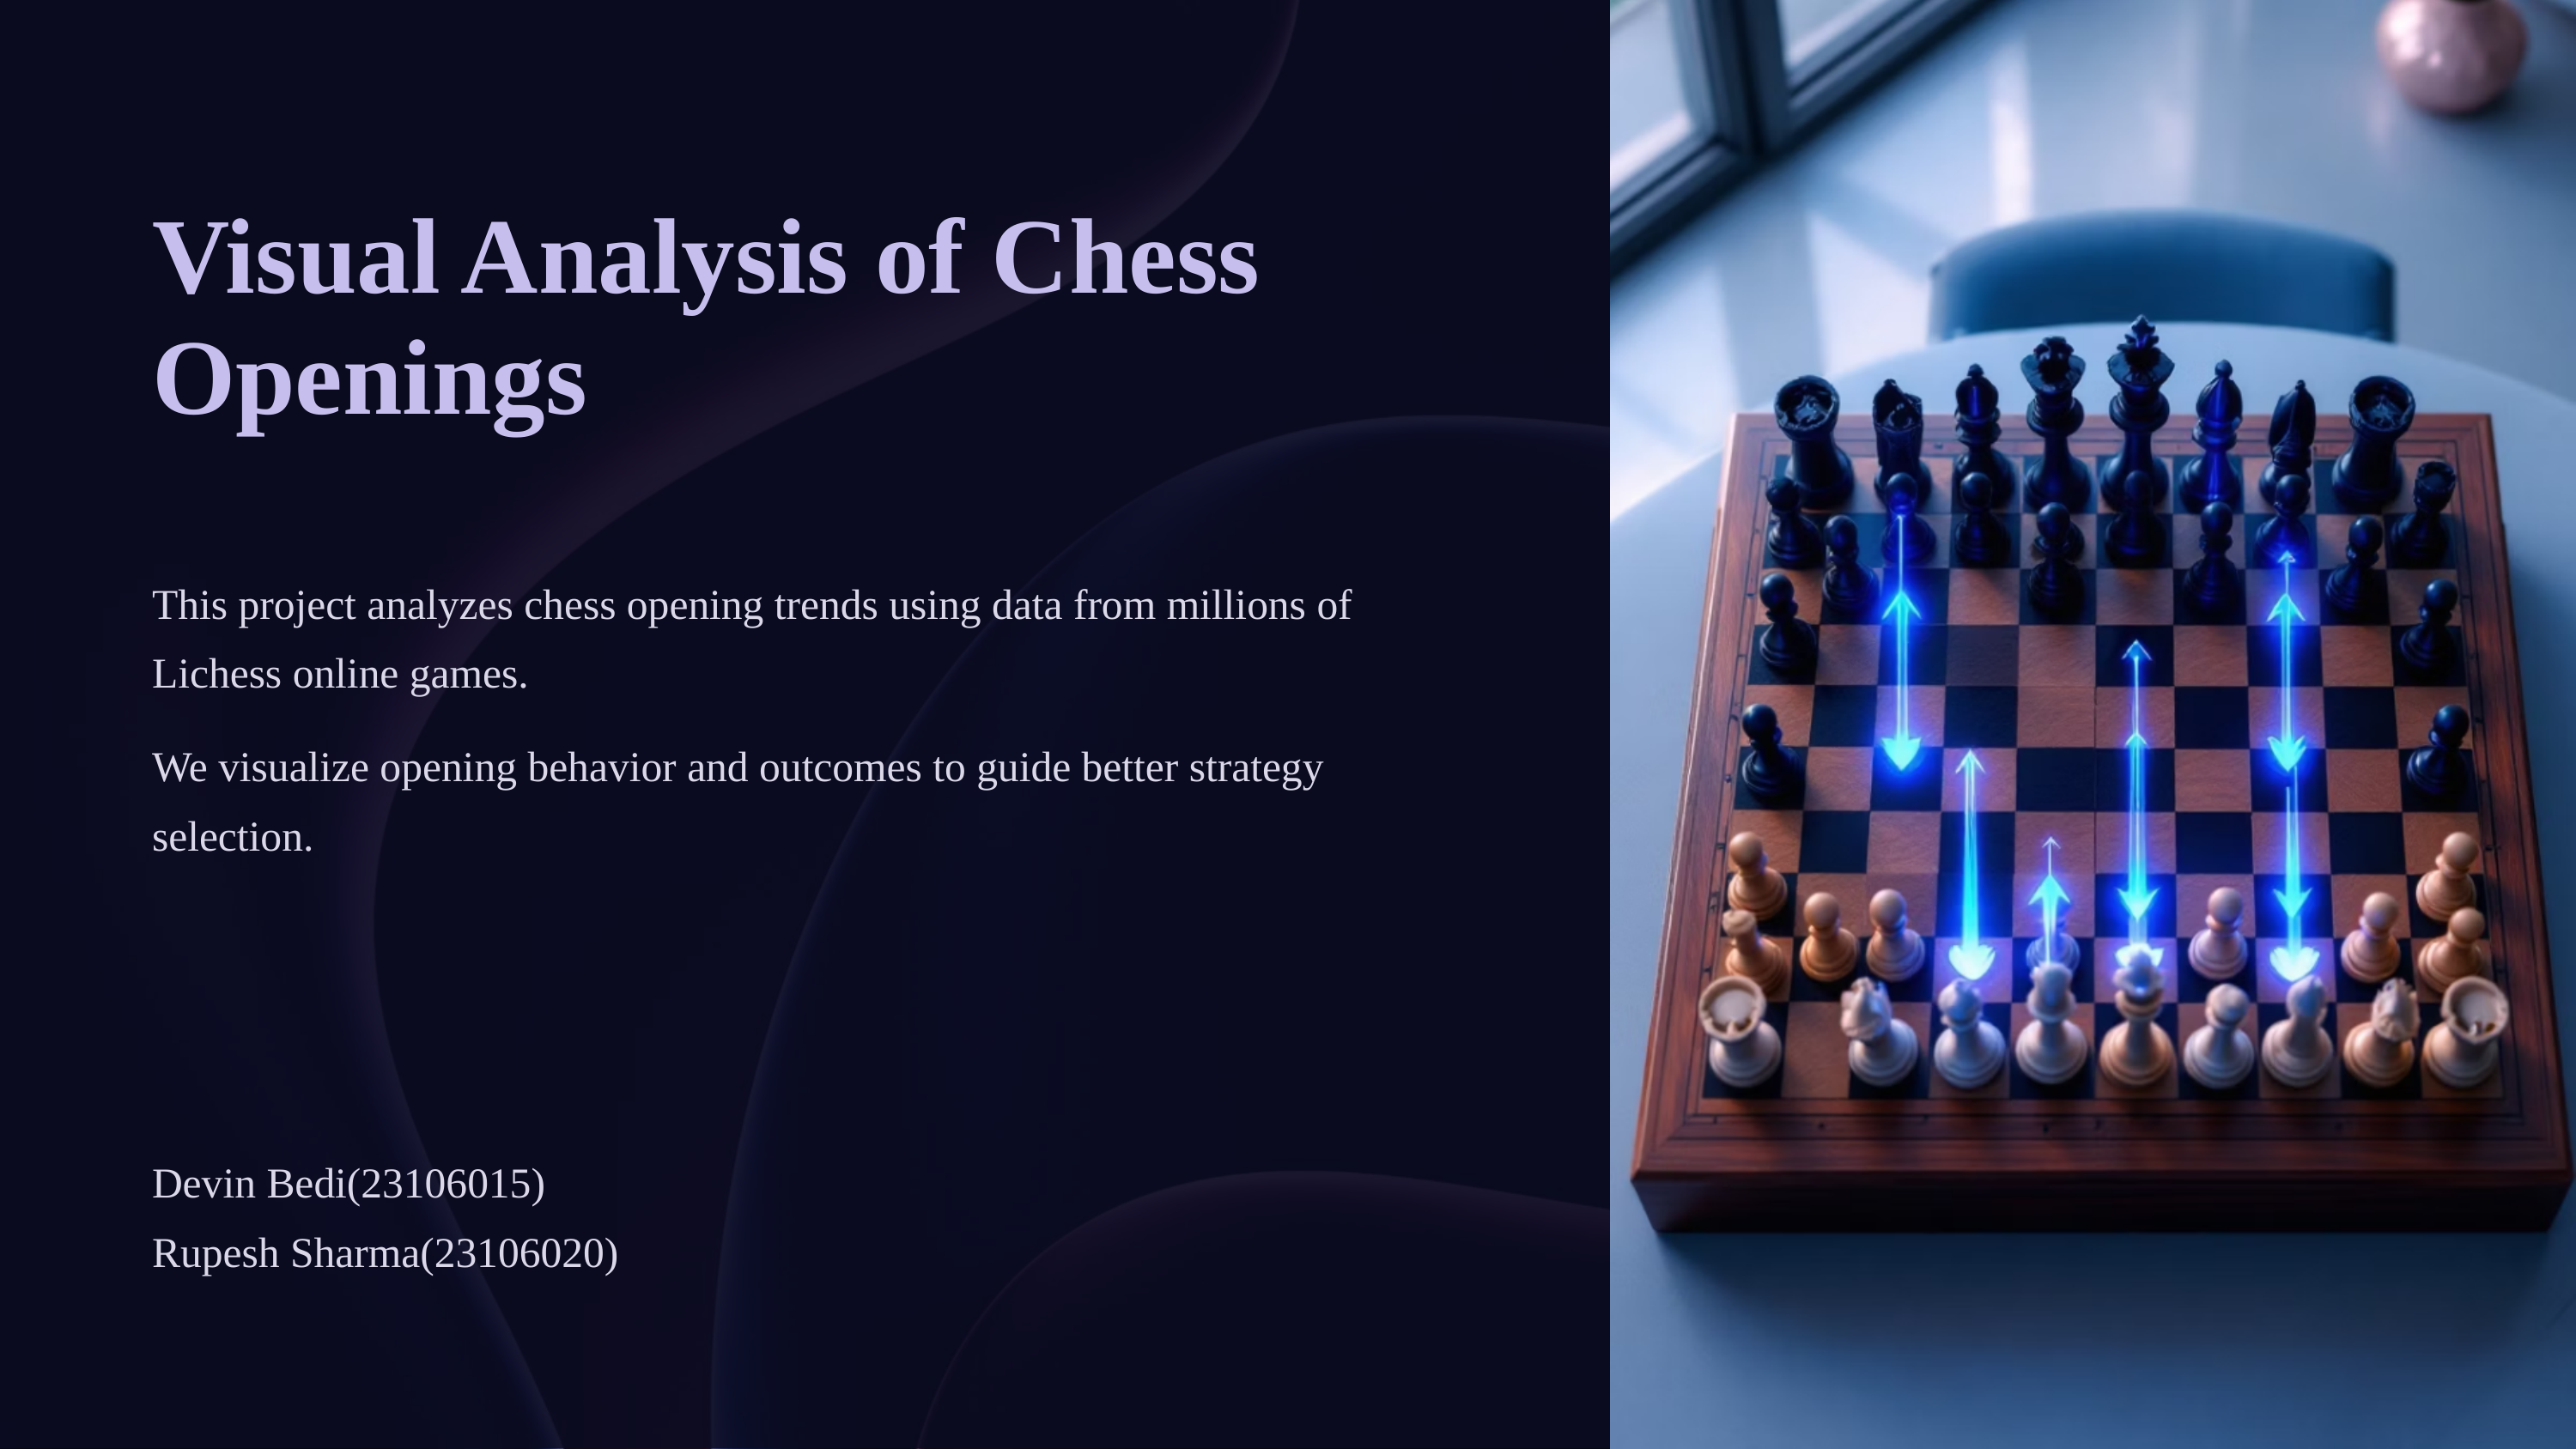

Visual Analysis of Chess Openings

This project analyzes chess opening trends using data from millions of Lichess online games.

We visualize opening behavior and outcomes to guide better strategy selection.

Devin Bedi(23106015)
Rupesh Sharma(23106020)